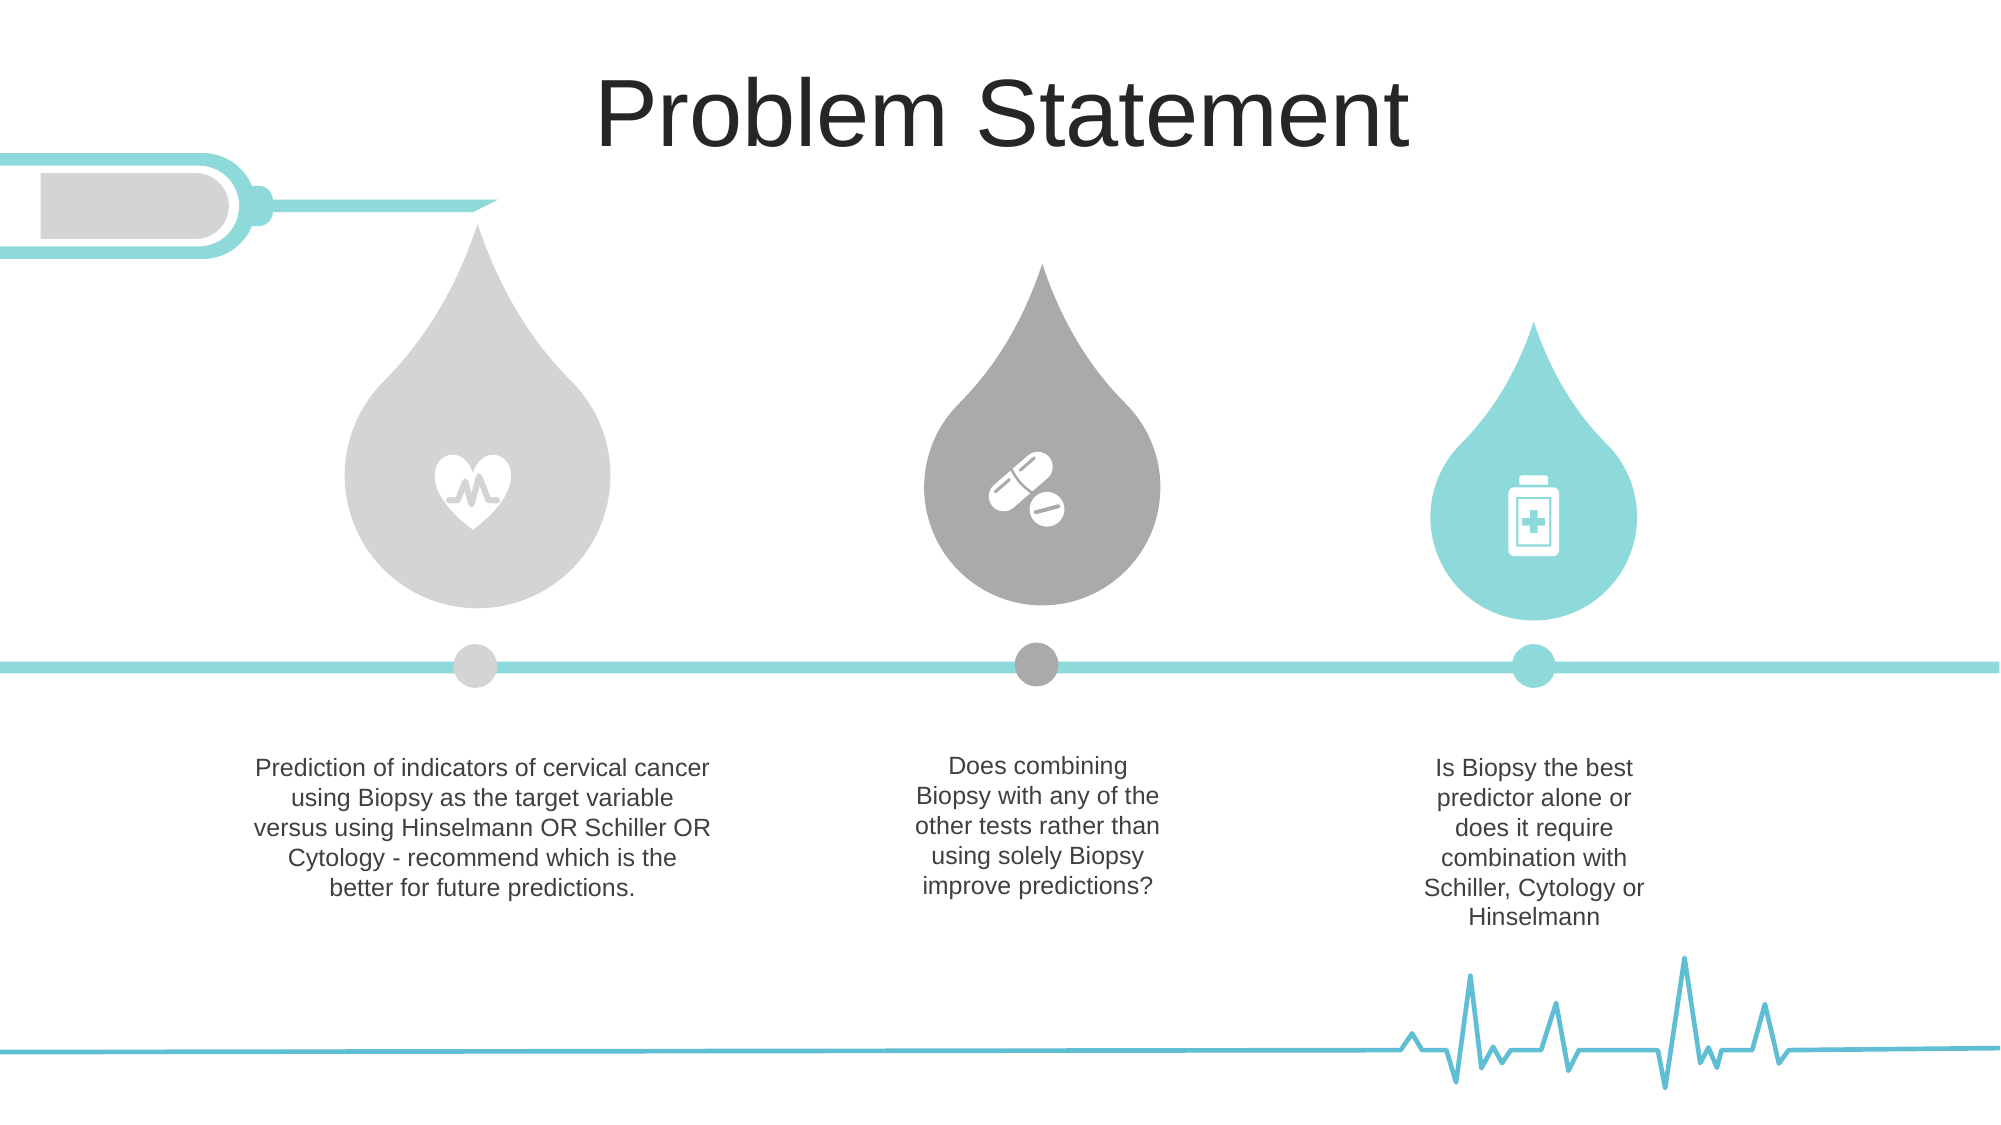

Problem Statement

Does combining Biopsy with any of the other tests rather than using solely Biopsy improve predictions?
Prediction of indicators of cervical cancer using Biopsy as the target variable versus using Hinselmann OR Schiller OR Cytology - recommend which is the better for future predictions.
Is Biopsy the best predictor alone or does it require combination with Schiller, Cytology or Hinselmann